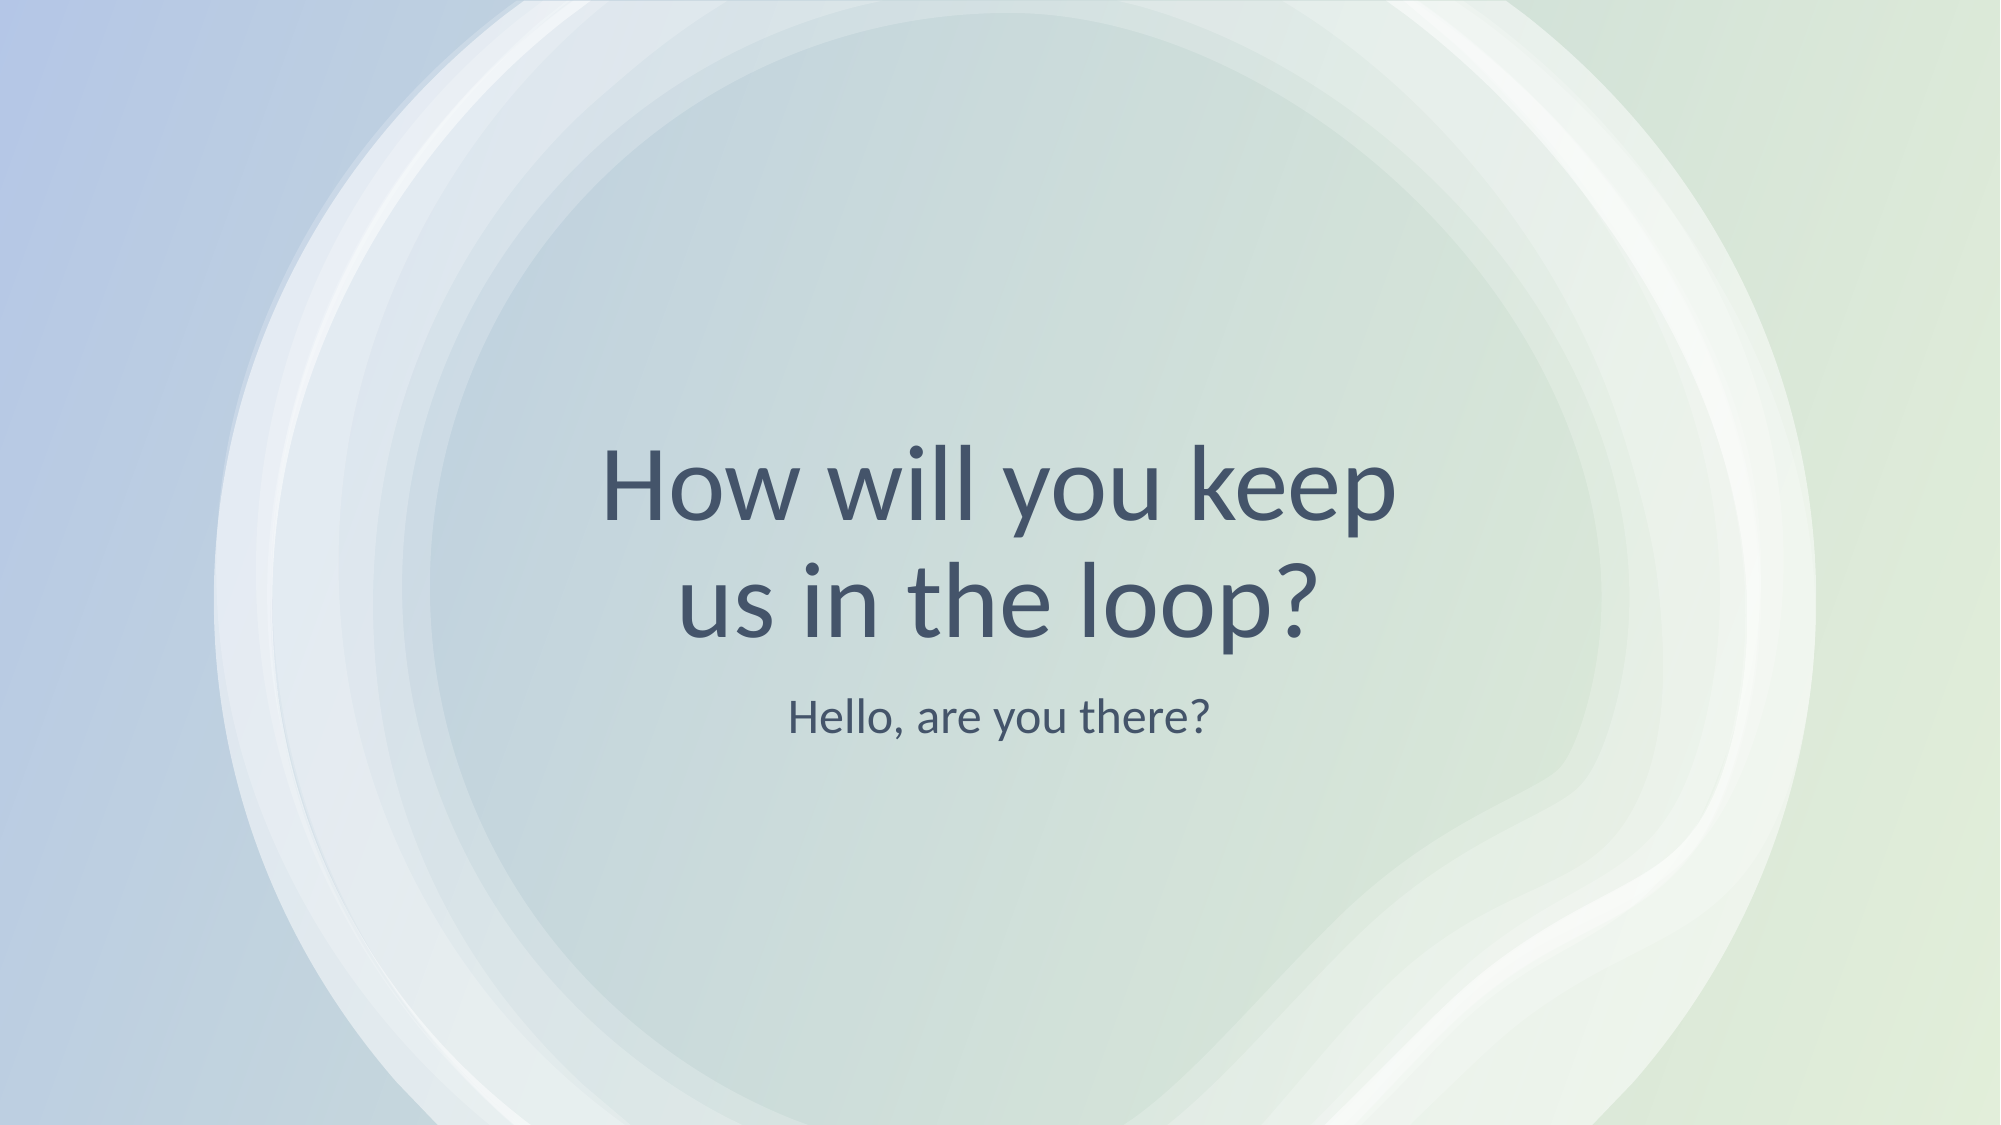

# How will you keep us in the loop?
Hello, are you there?